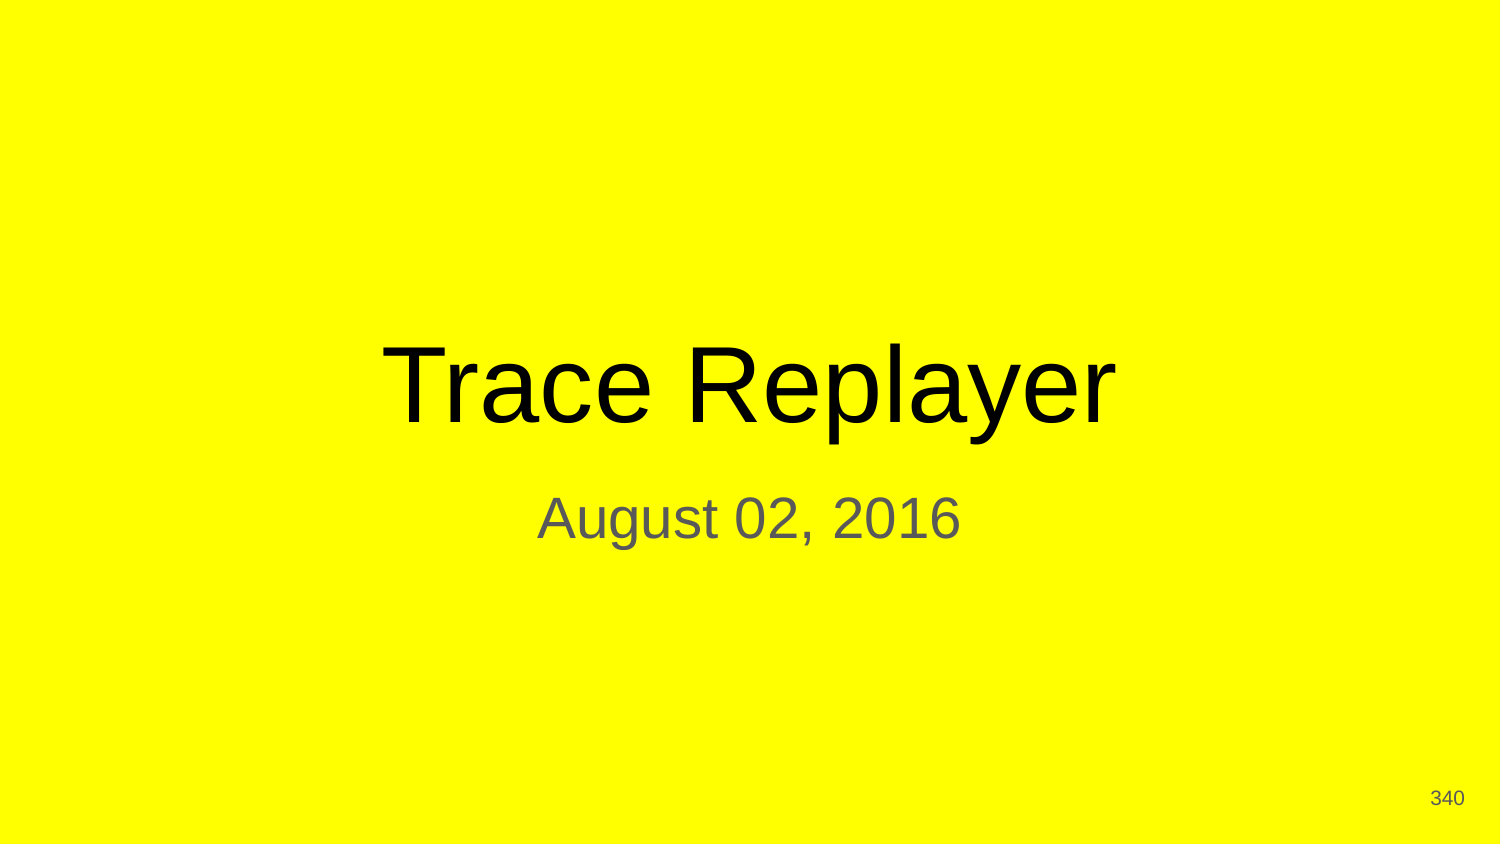

# Trace Replayer
August 02, 2016
340